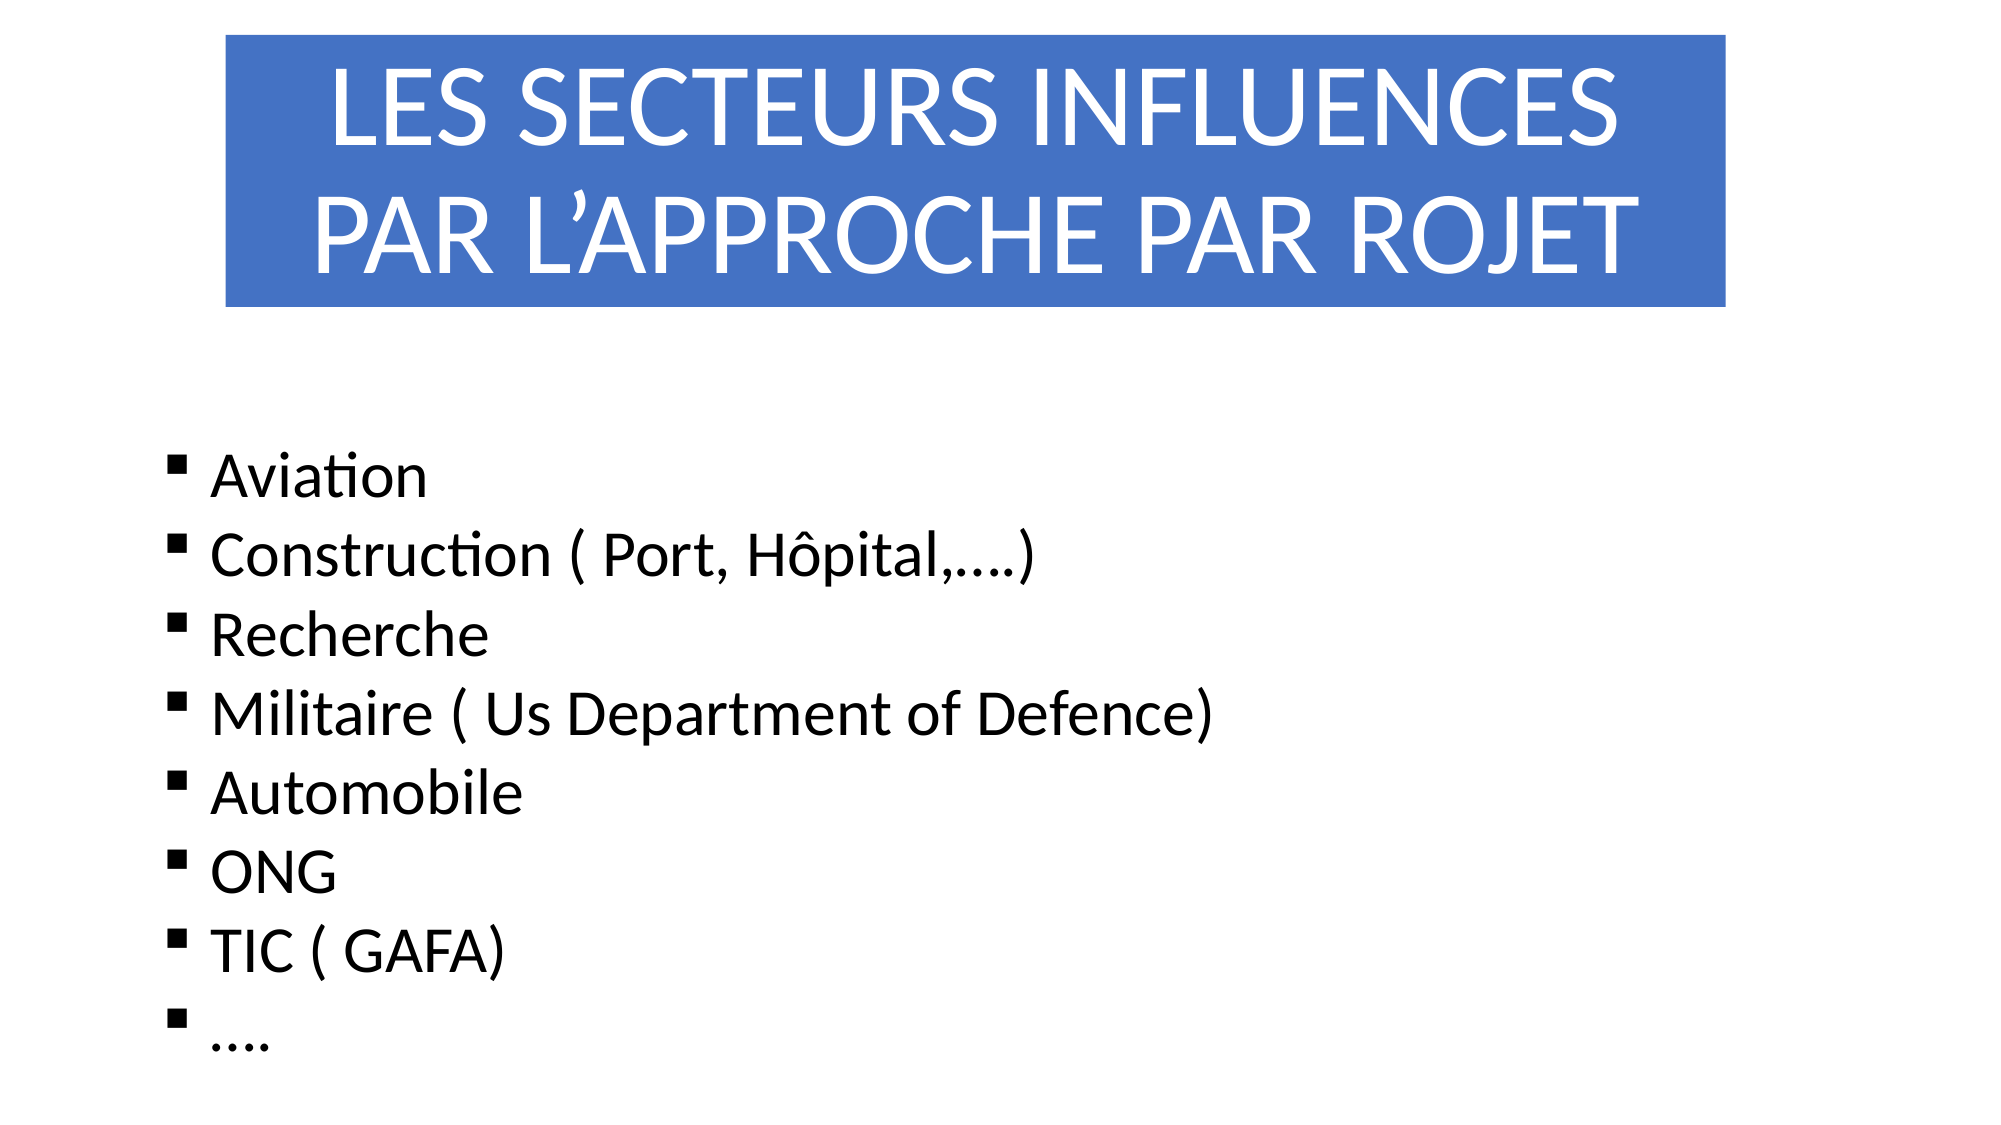

# LES SECTEURS INFLUENCES PAR L’APPROCHE PAR ROJET

Aviation
Construction ( Port, Hôpital,….)
Recherche
Militaire ( Us Department of Defence)
Automobile
ONG
TIC ( GAFA)
….